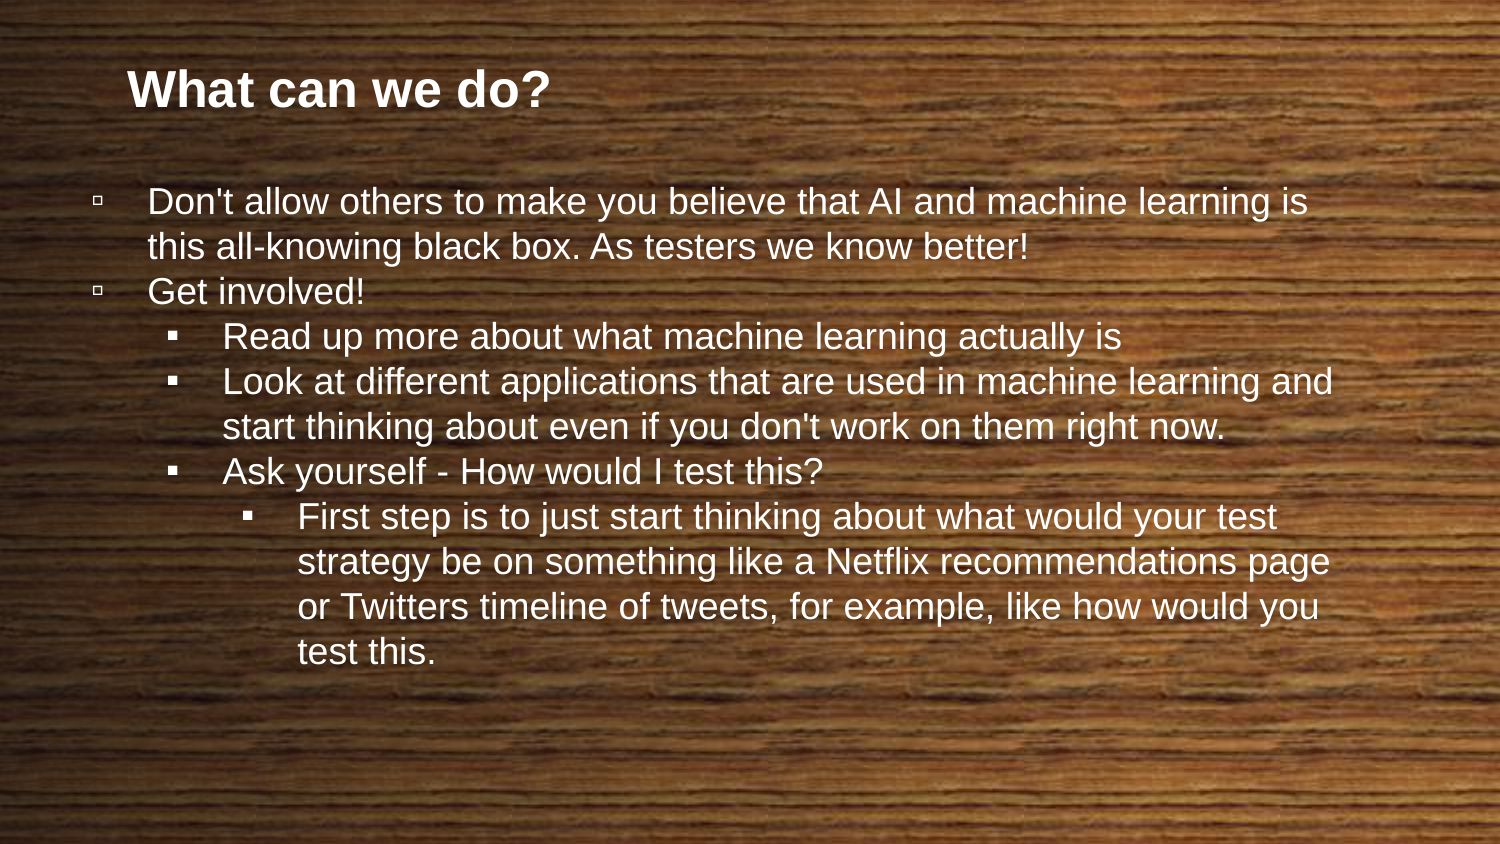

What can we do?
Don't allow others to make you believe that AI and machine learning is this all-knowing black box. As testers we know better!
Get involved!
Read up more about what machine learning actually is
Look at different applications that are used in machine learning and start thinking about even if you don't work on them right now.
Ask yourself - How would I test this?
First step is to just start thinking about what would your test strategy be on something like a Netflix recommendations page or Twitters timeline of tweets, for example, like how would you test this.